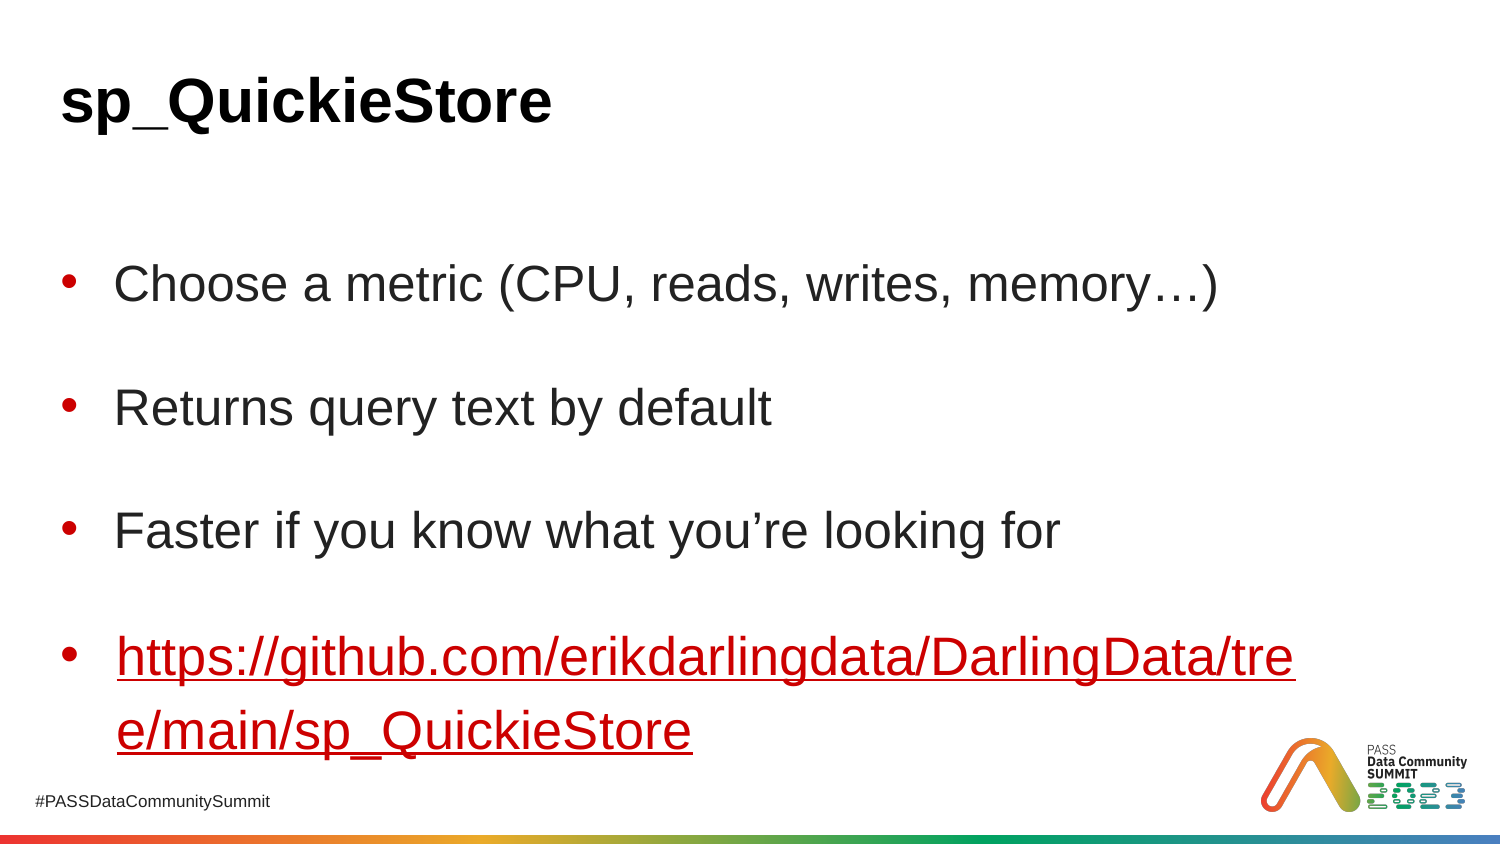

# sp_QuickieStore
Choose a metric (CPU, reads, writes, memory…)
Returns query text by default
Faster if you know what you’re looking for
https://github.com/erikdarlingdata/DarlingData/tree/main/sp_QuickieStore